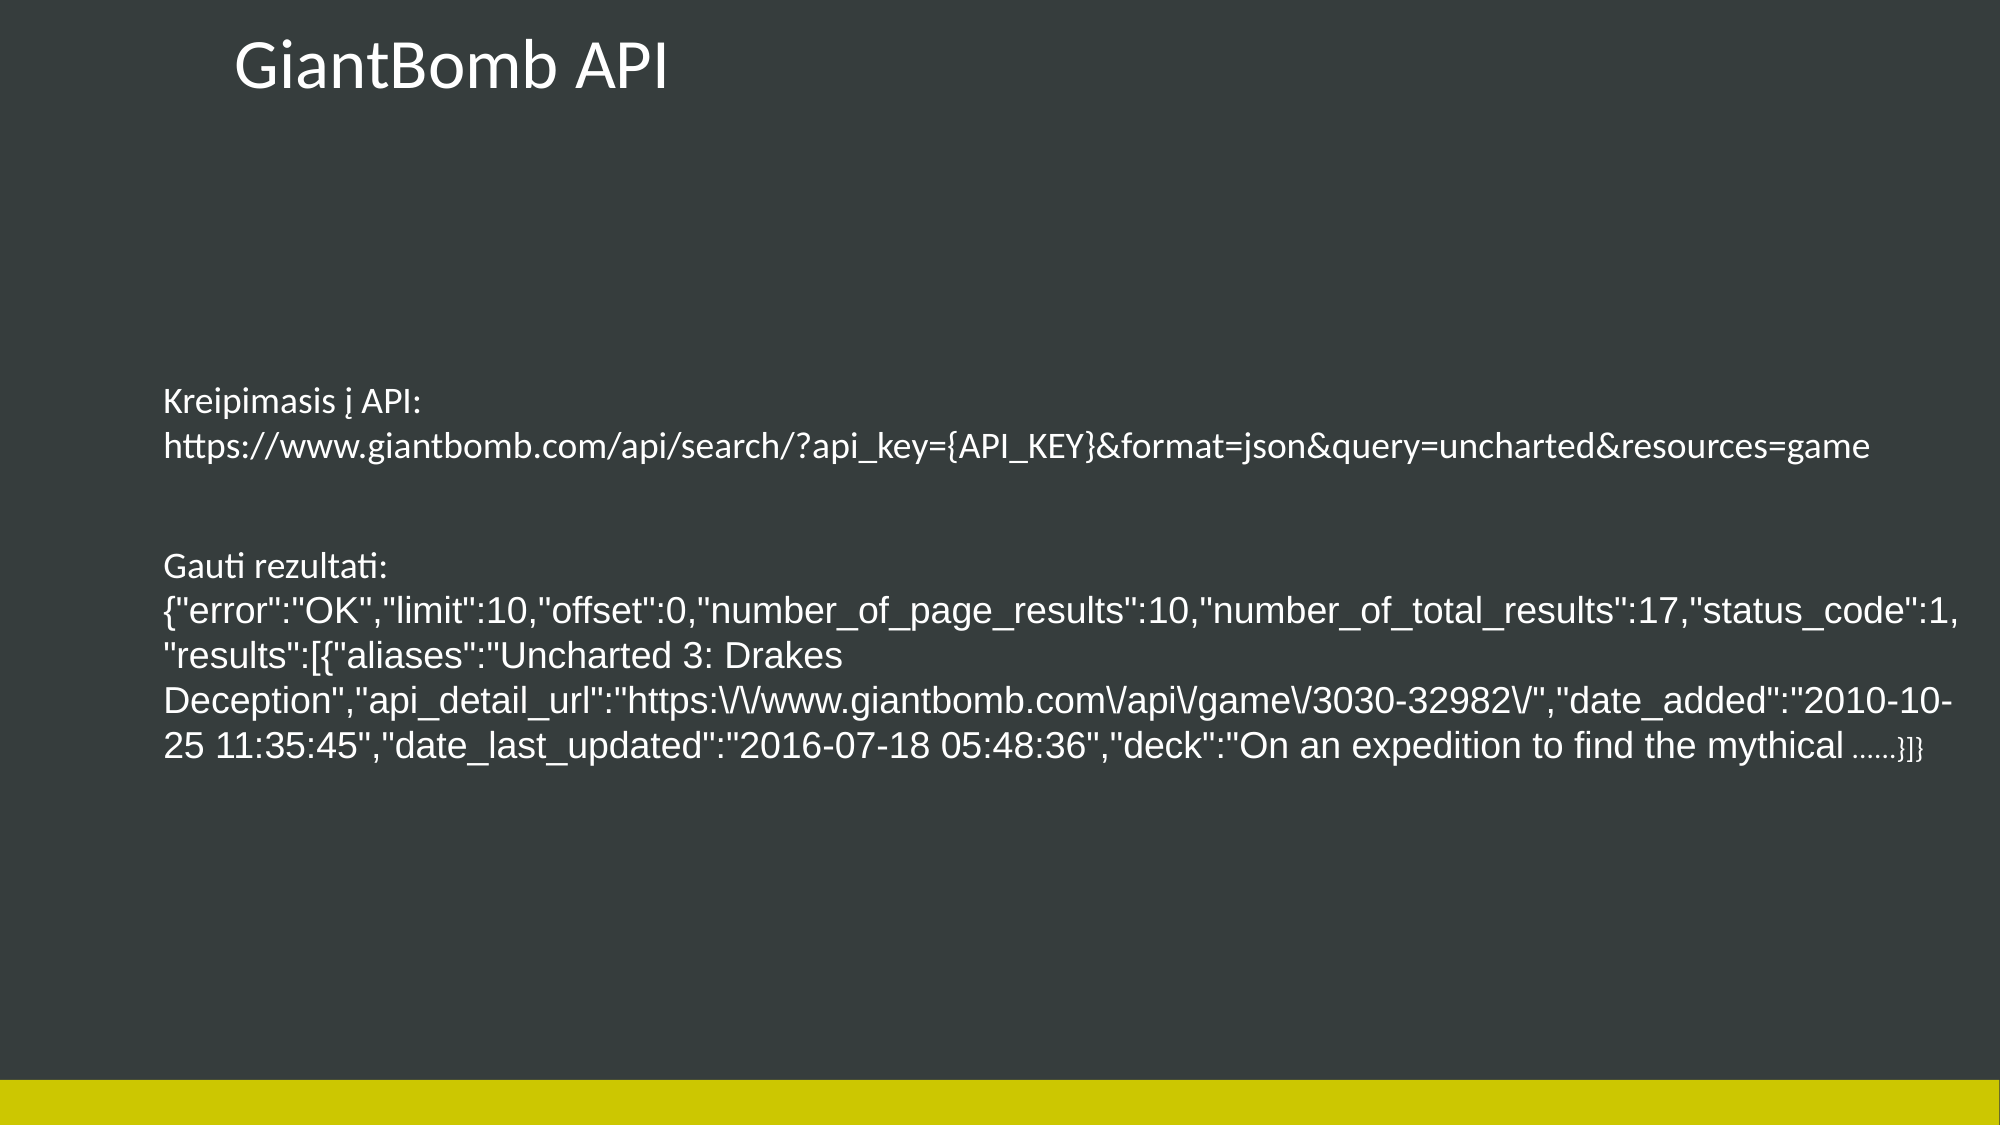

# GiantBomb API
Kreipimasis į API:
https://www.giantbomb.com/api/search/?api_key={API_KEY}&format=json&query=uncharted&resources=game
Gauti rezultati:
{"error":"OK","limit":10,"offset":0,"number_of_page_results":10,"number_of_total_results":17,"status_code":1,"results":[{"aliases":"Uncharted 3: Drakes Deception","api_detail_url":"https:\/\/www.giantbomb.com\/api\/game\/3030-32982\/","date_added":"2010-10-25 11:35:45","date_last_updated":"2016-07-18 05:48:36","deck":"On an expedition to find the mythical ......}]}